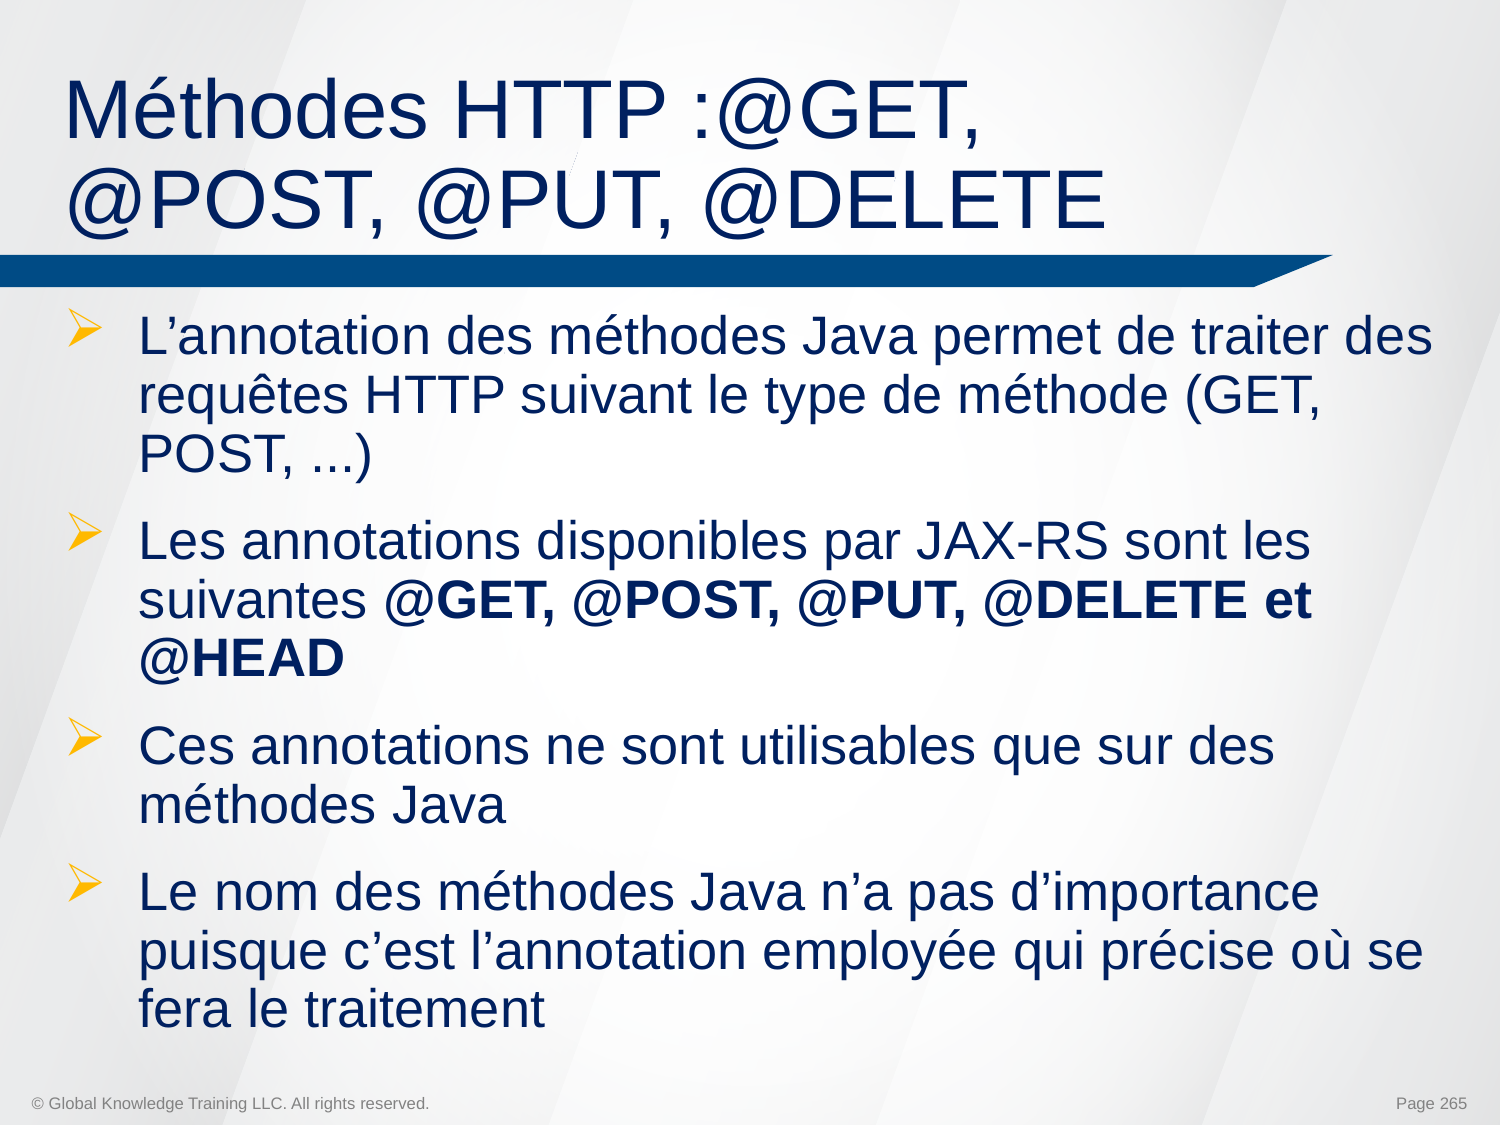

# Méthodes HTTP :@GET, @POST, @PUT, @DELETE
L’annotation des méthodes Java permet de traiter des requêtes HTTP suivant le type de méthode (GET, POST, ...)
Les annotations disponibles par JAX-RS sont les suivantes @GET, @POST, @PUT, @DELETE et @HEAD
Ces annotations ne sont utilisables que sur des méthodes Java
Le nom des méthodes Java n’a pas d’importance puisque c’est l’annotation employée qui précise où se fera le traitement